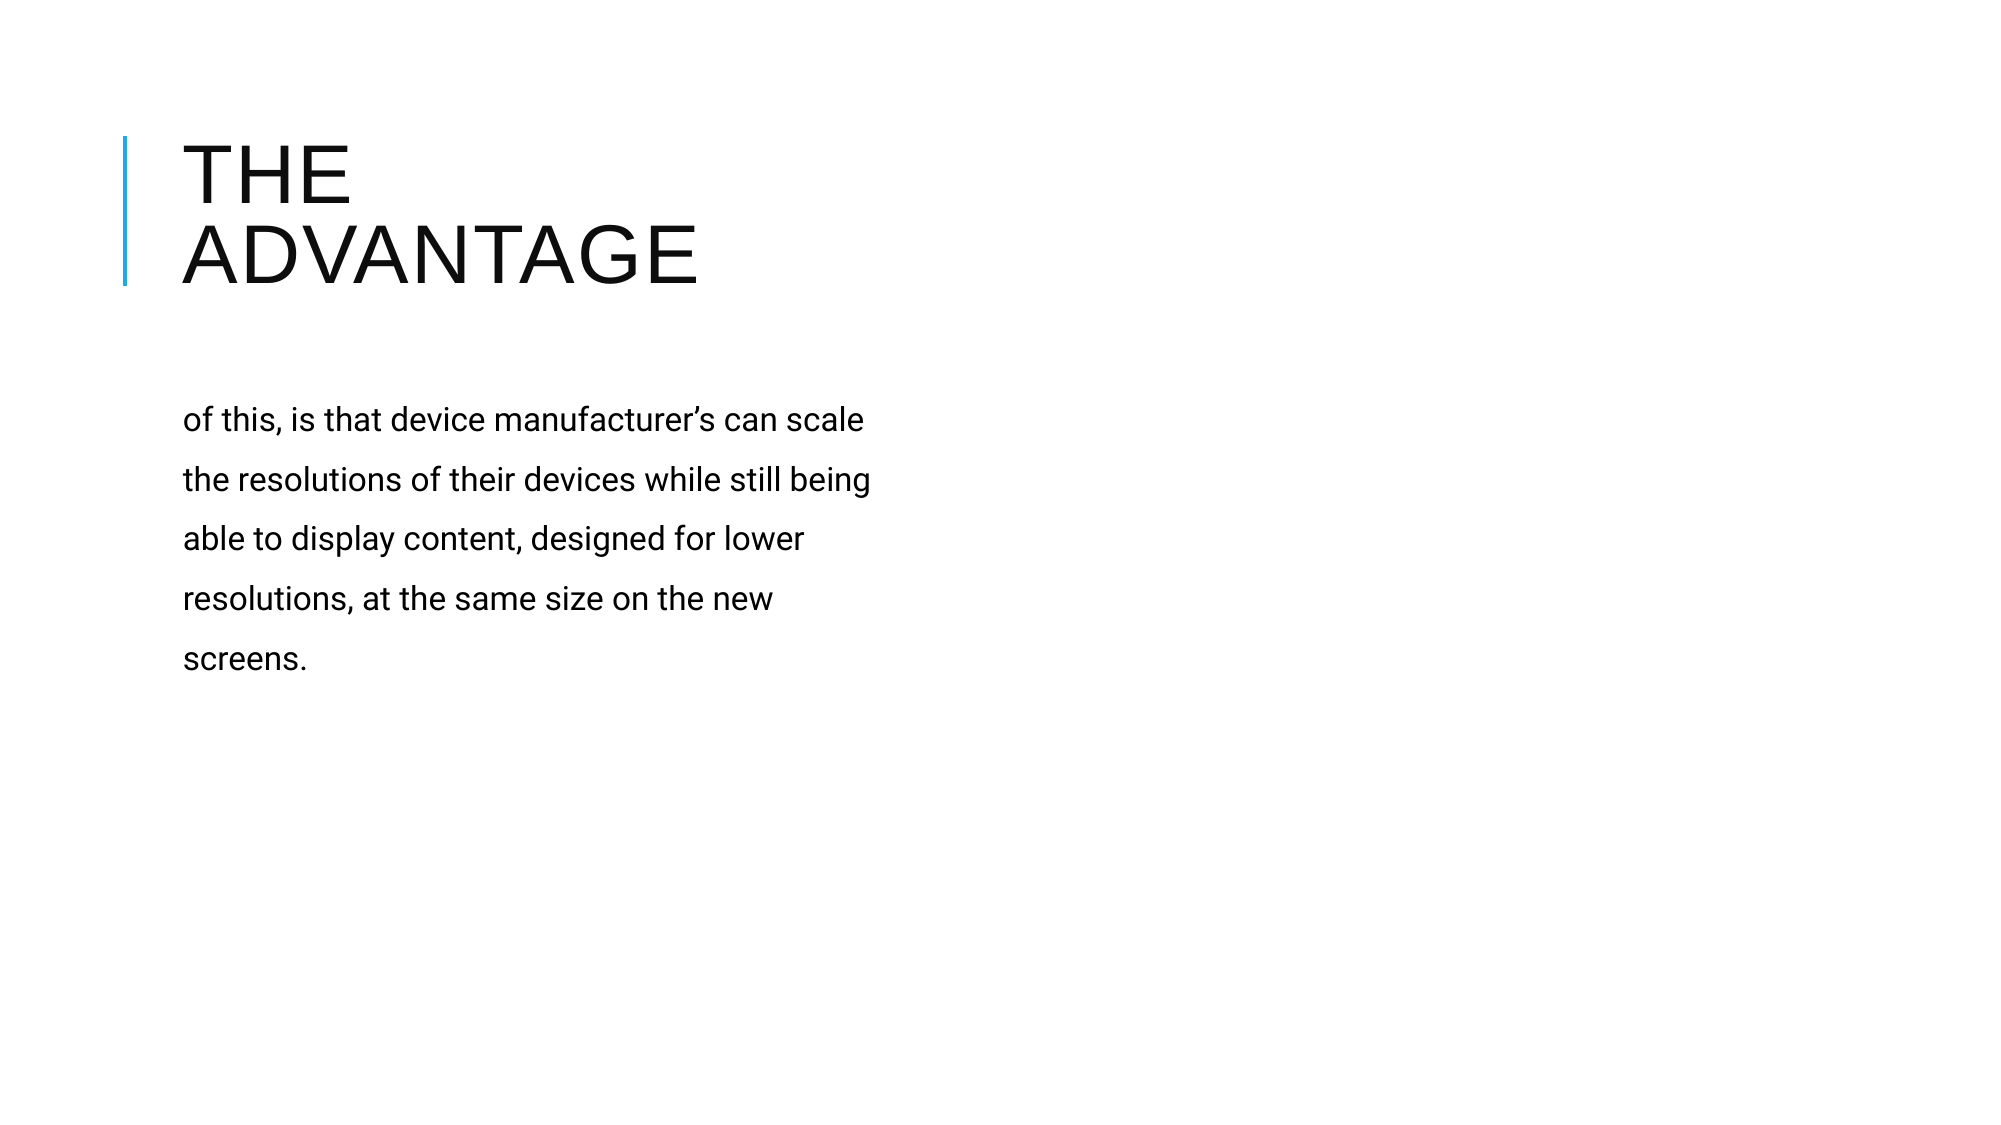

# The advantage

of this, is that device manufacturer’s can scale the resolutions of their devices while still being able to display content, designed for lower resolutions, at the same size on the new screens.